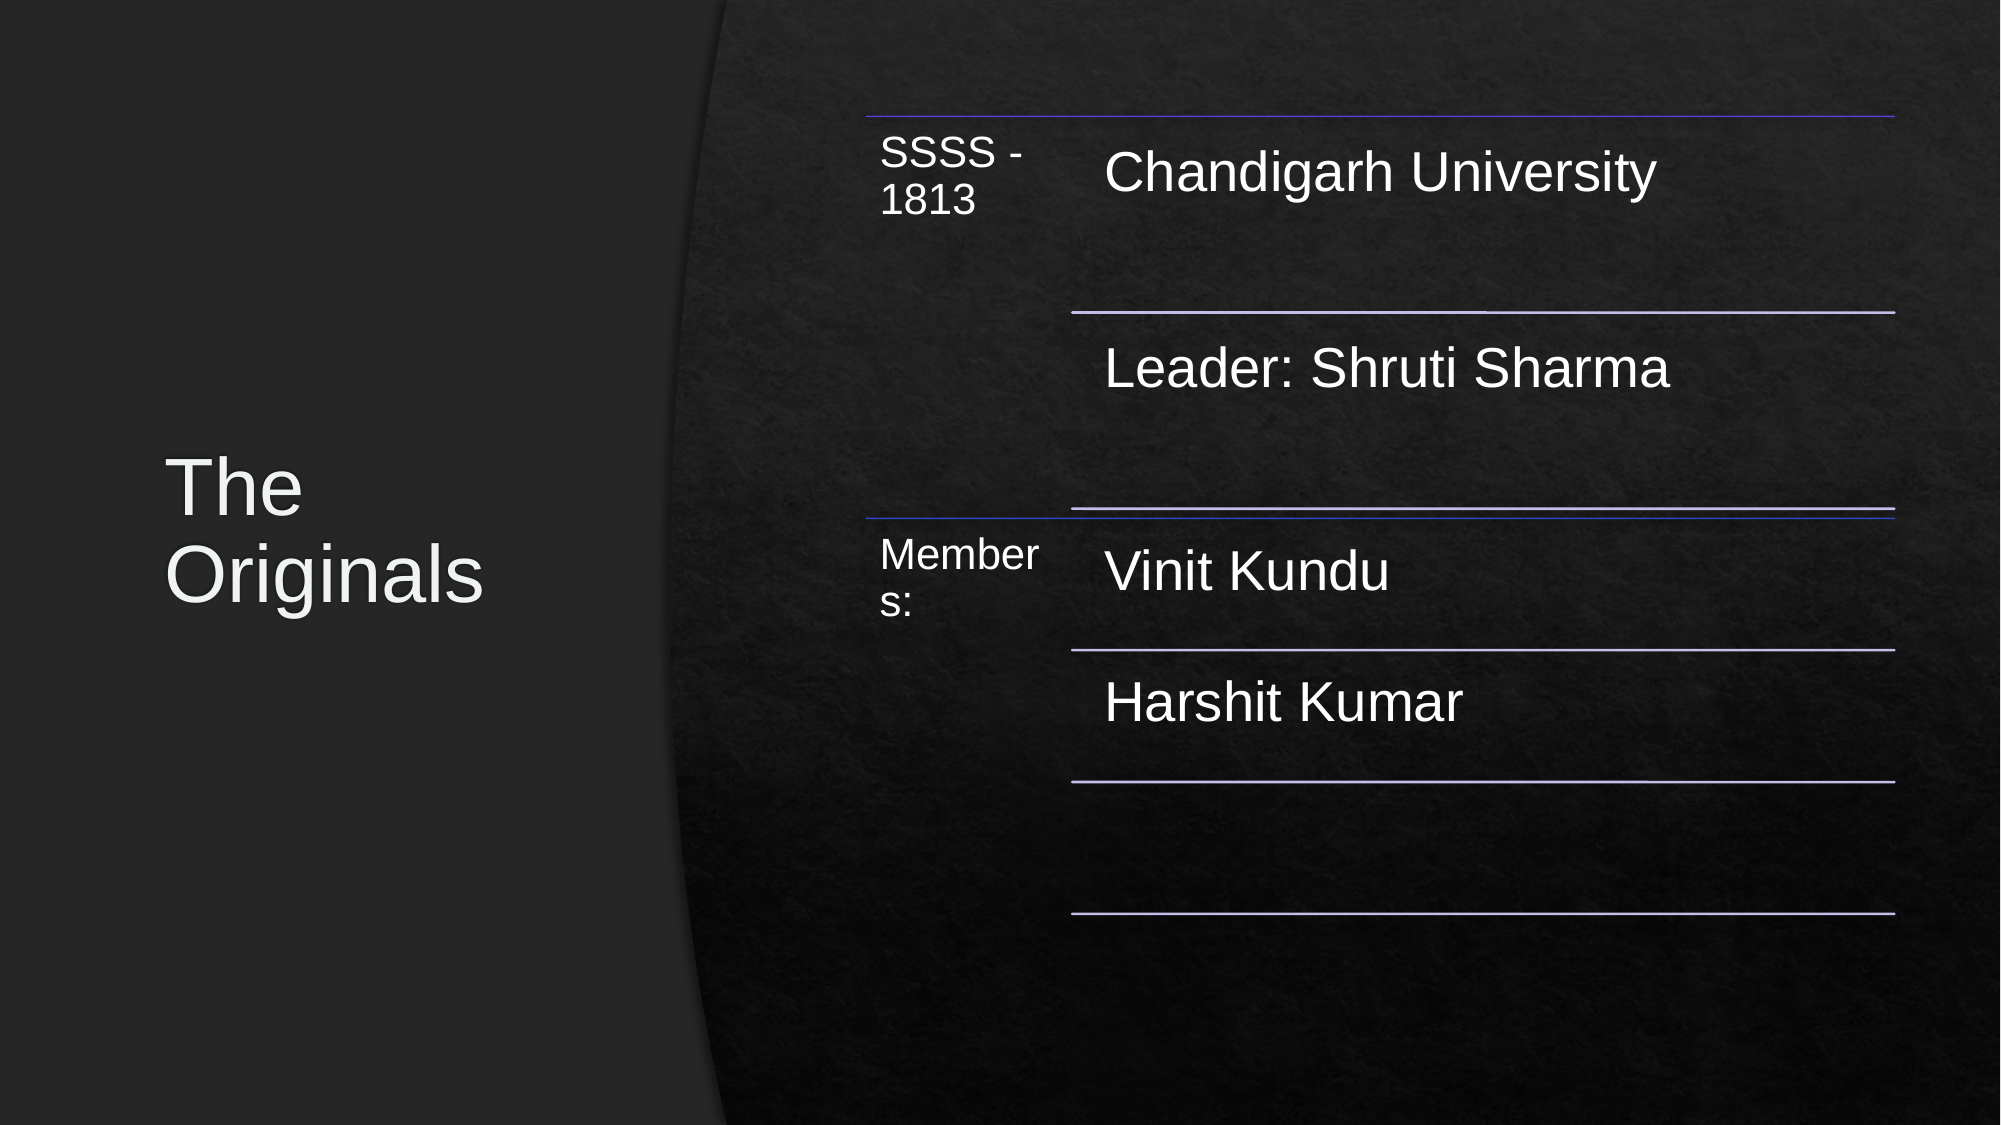

# The Originals
SSSS - 1813
Chandigarh University
Leader: Shruti Sharma
Members:
Vinit Kundu
Harshit Kumar